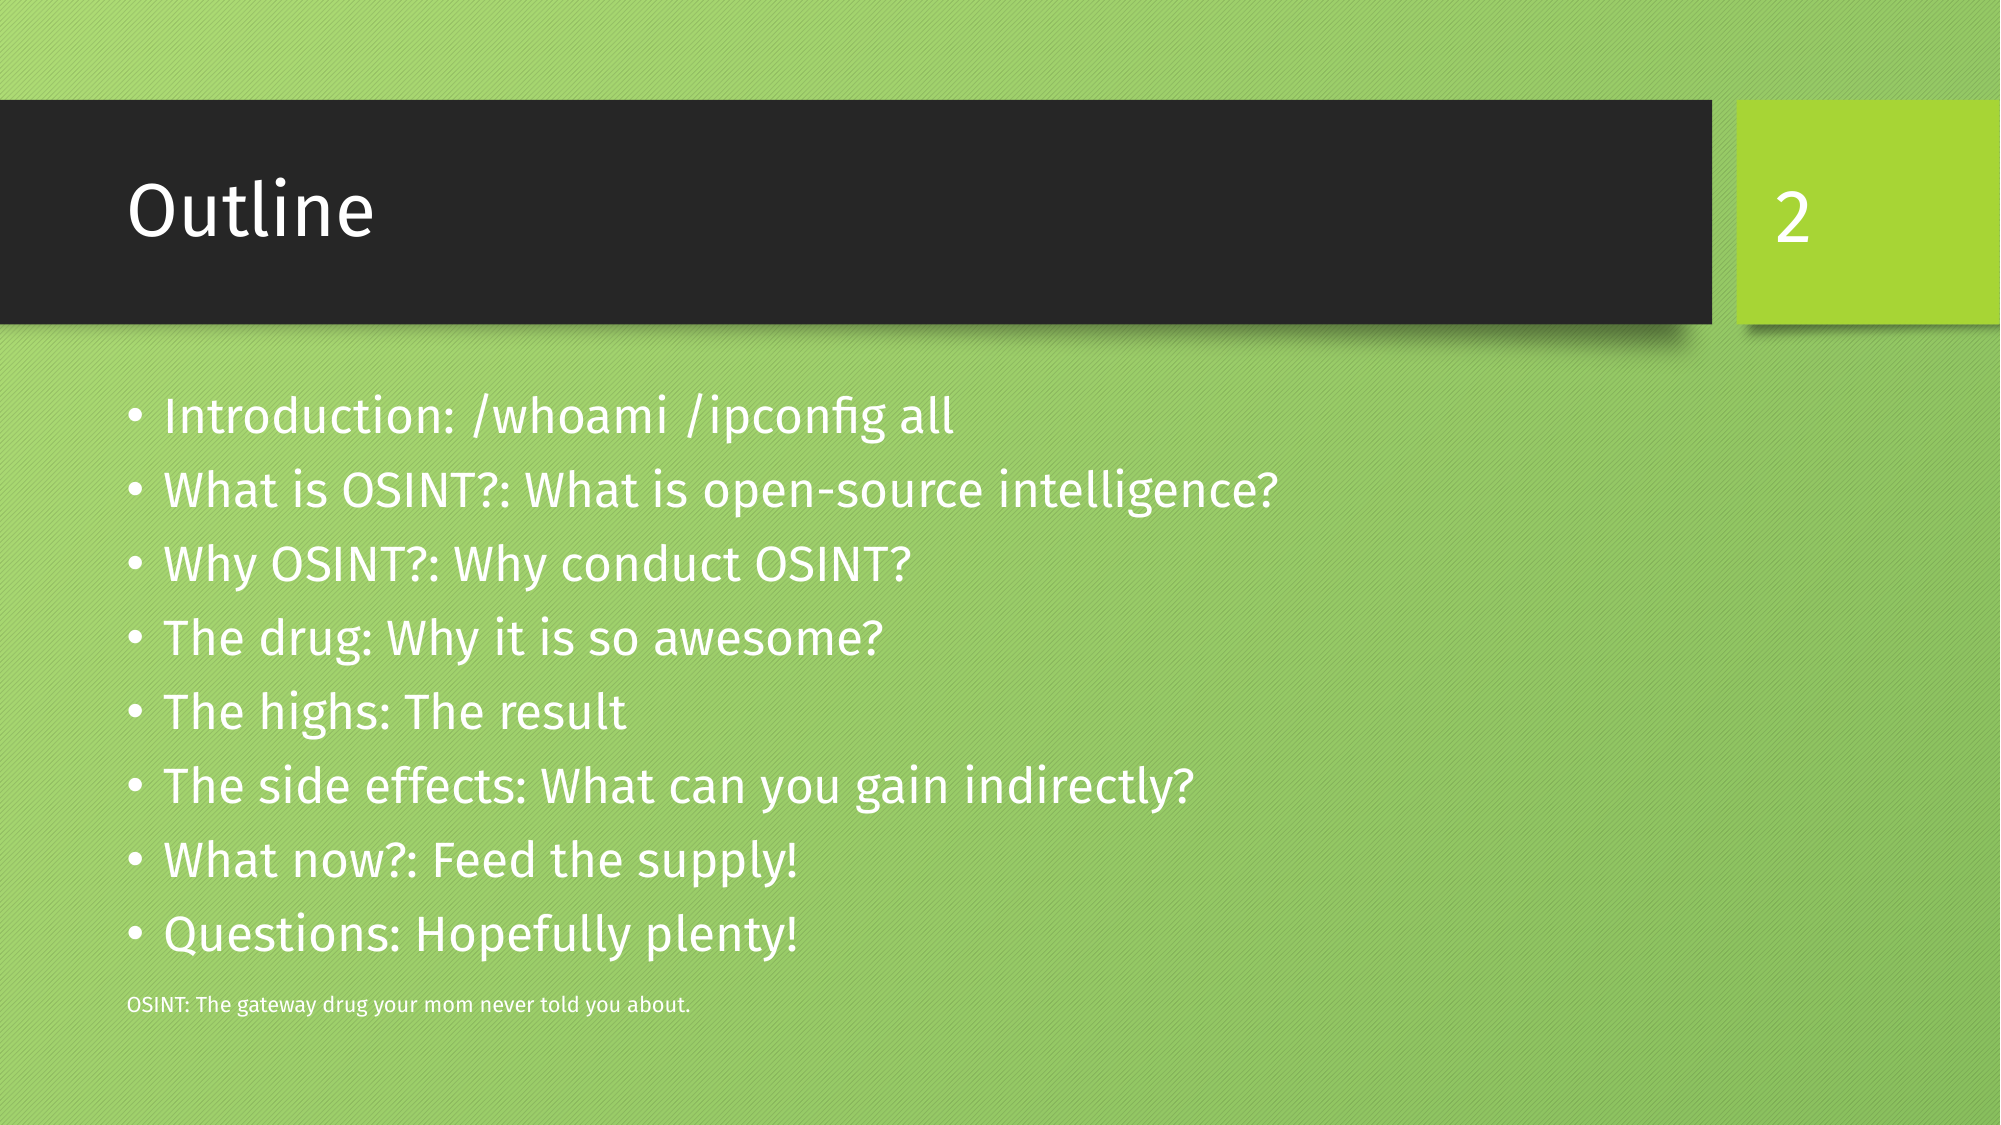

2
# Outline
Introduction: /whoami /ipconfig all
What is OSINT?: What is open-source intelligence?
Why OSINT?: Why conduct OSINT?
The drug: Why it is so awesome?
The highs: The result
The side effects: What can you gain indirectly?
What now?: Feed the supply!
Questions: Hopefully plenty!
OSINT: The gateway drug your mom never told you about.